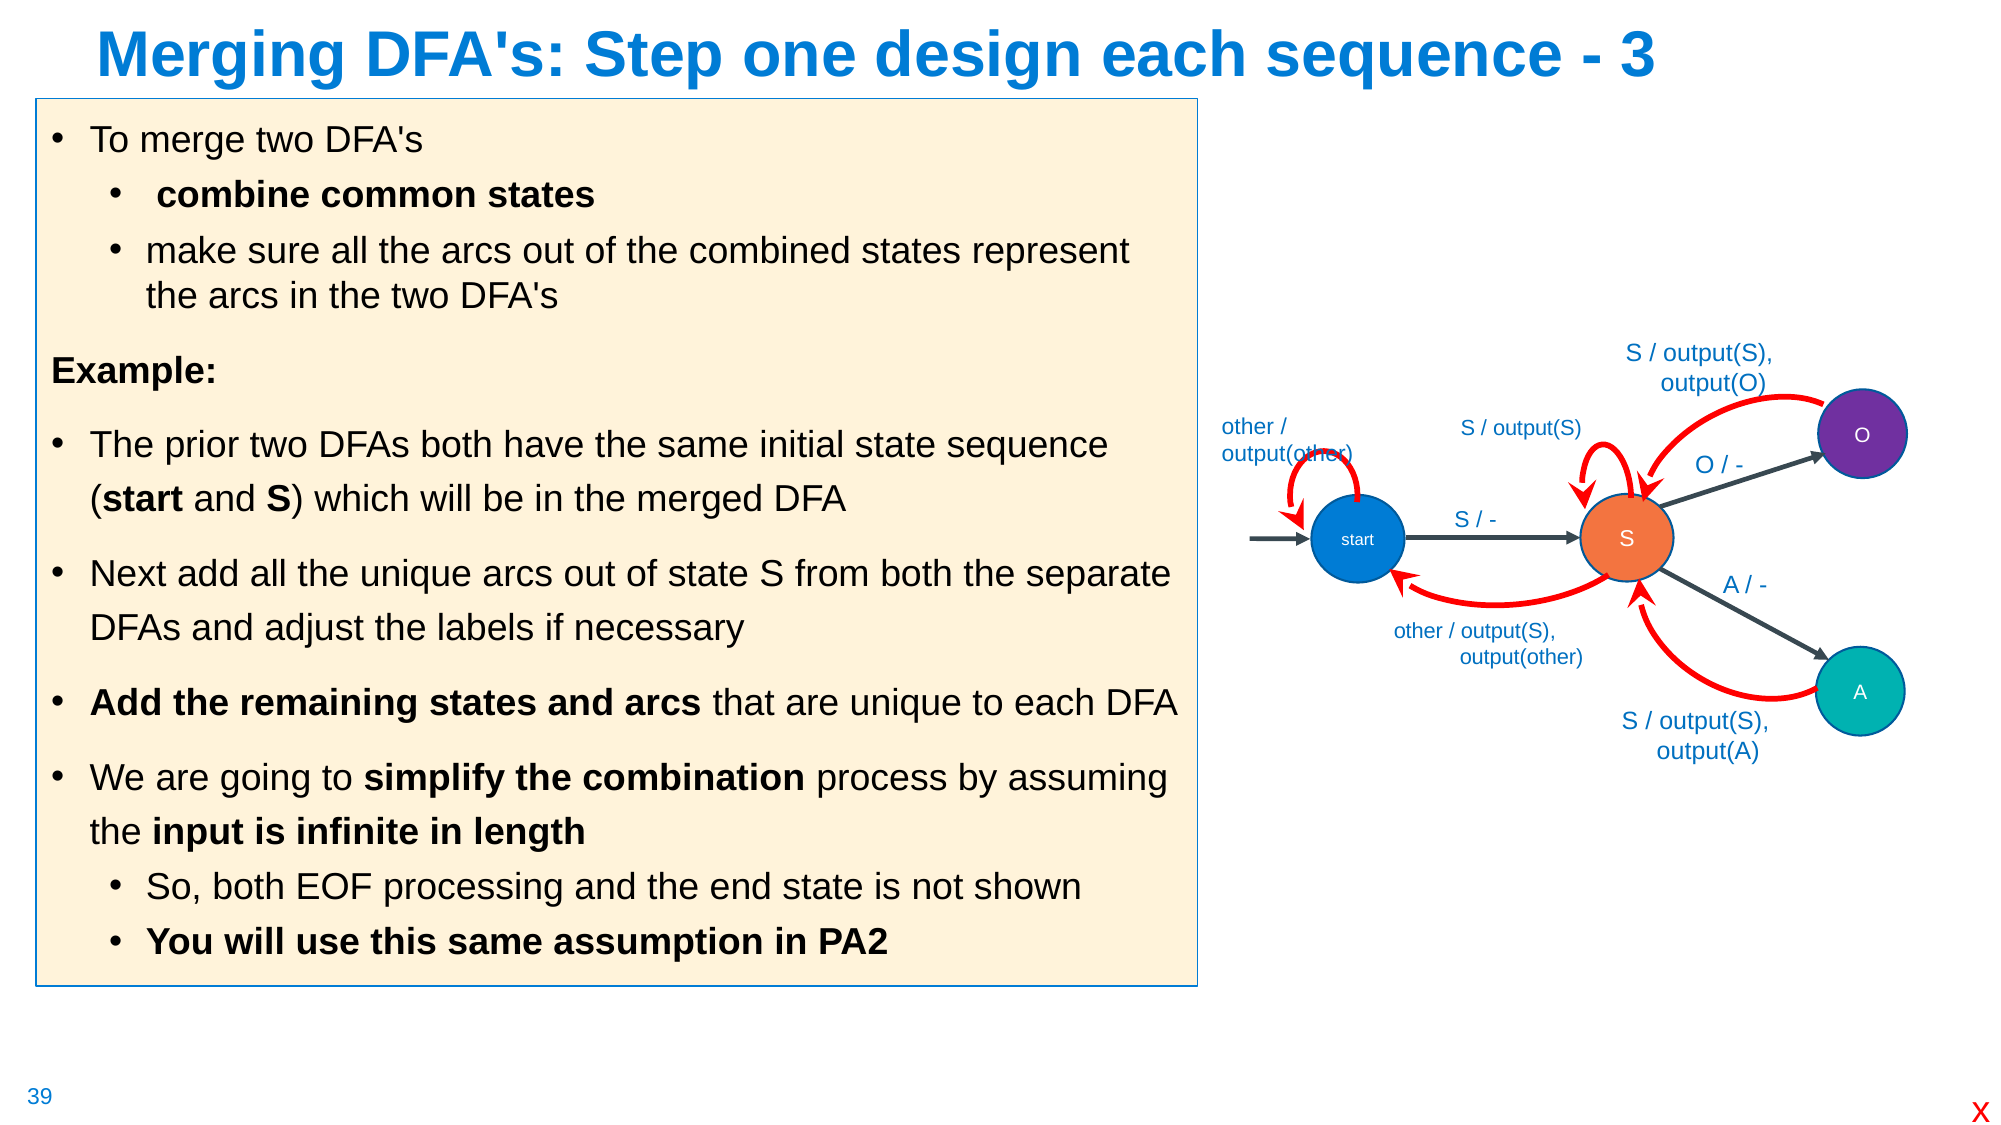

# Merging DFA's: Step one design each sequence - 3
To merge two DFA's
 combine common states
make sure all the arcs out of the combined states represent the arcs in the two DFA's
Example:
The prior two DFAs both have the same initial state sequence (start and S) which will be in the merged DFA
Next add all the unique arcs out of state S from both the separate DFAs and adjust the labels if necessary
Add the remaining states and arcs that are unique to each DFA
We are going to simplify the combination process by assuming the input is infinite in length
So, both EOF processing and the end state is not shown
You will use this same assumption in PA2

S / output(S),
     output(O)
O
O / -
A / -
A
other / output(other)

S / output(S)

S
start
S / -

other / output(S),
           output(other)

S / output(S),
     output(A)
x